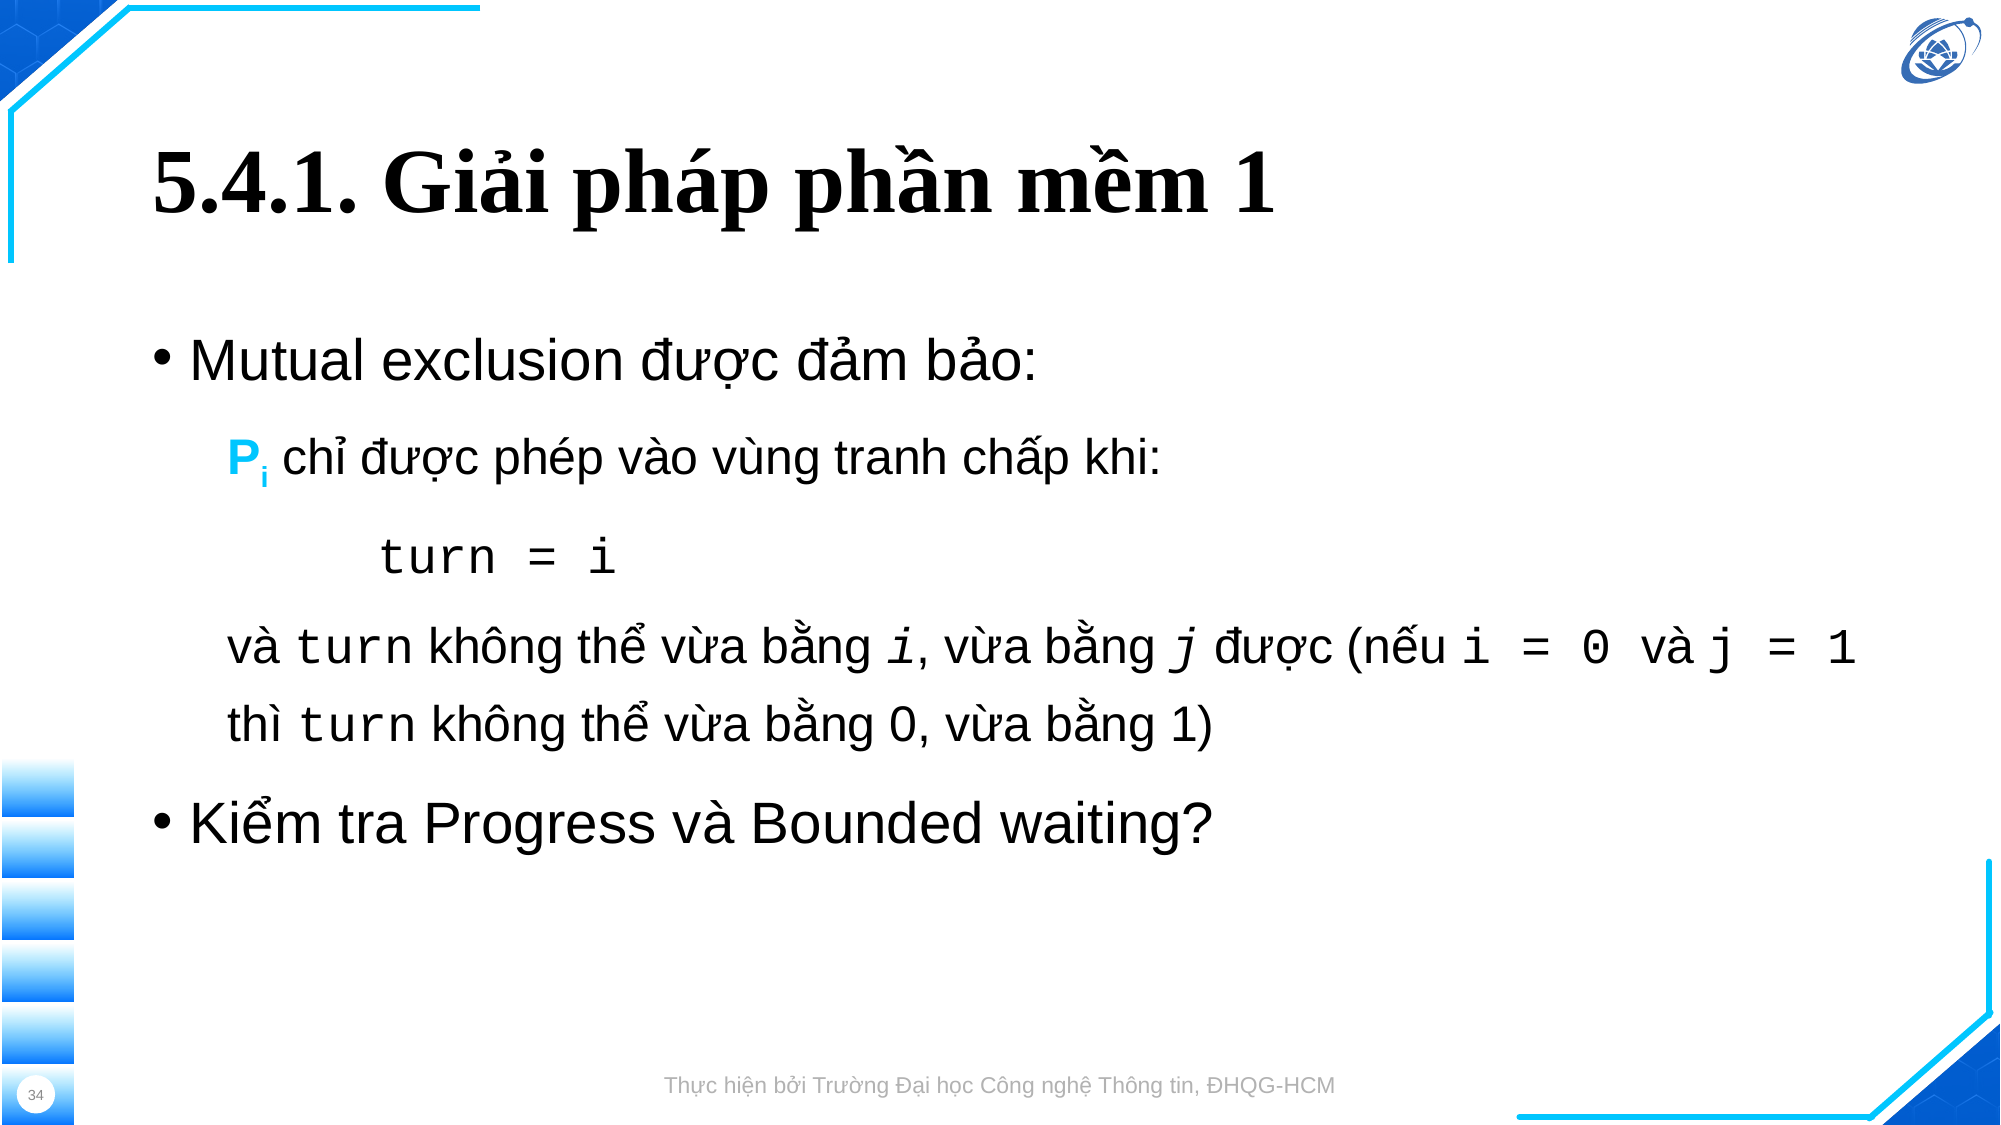

# 5.4.1. Giải pháp phần mềm 1
Mutual exclusion được đảm bảo:
Pi chỉ được phép vào vùng tranh chấp khi:
	turn = i
và turn không thể vừa bằng i, vừa bằng j được (nếu i = 0 và j = 1 thì turn không thể vừa bằng 0, vừa bằng 1)
Kiểm tra Progress và Bounded waiting?
Thực hiện bởi Trường Đại học Công nghệ Thông tin, ĐHQG-HCM
34